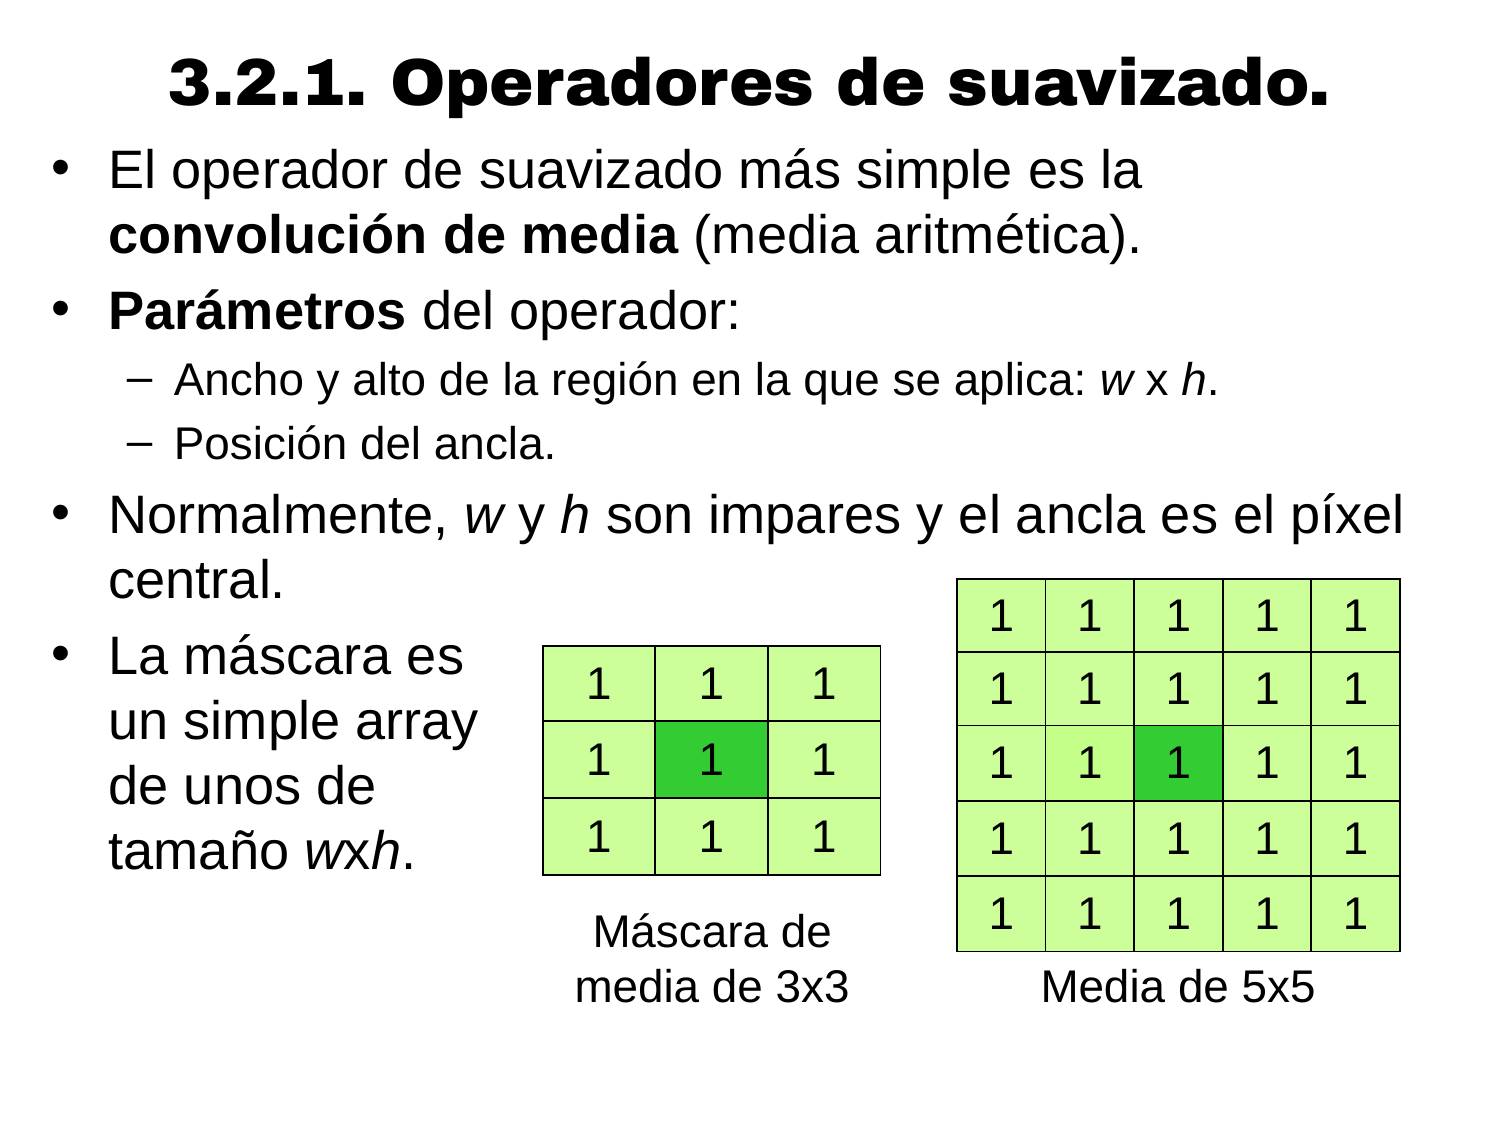

# 3.2.1. Operadores de suavizado.
El operador de suavizado más simple es la convolución de media (media aritmética).
Parámetros del operador:
Ancho y alto de la región en la que se aplica: w x h.
Posición del ancla.
Normalmente, w y h son impares y el ancla es el píxel central.
La máscara es
un simple array
de unos de
tamaño wxh.
| 1 | 1 | 1 | 1 | 1 |
| --- | --- | --- | --- | --- |
| 1 | 1 | 1 | 1 | 1 |
| 1 | 1 | 1 | 1 | 1 |
| 1 | 1 | 1 | 1 | 1 |
| 1 | 1 | 1 | 1 | 1 |
| 1 | 1 | 1 |
| --- | --- | --- |
| 1 | 1 | 1 |
| 1 | 1 | 1 |
Máscara de media de 3x3
Media de 5x5